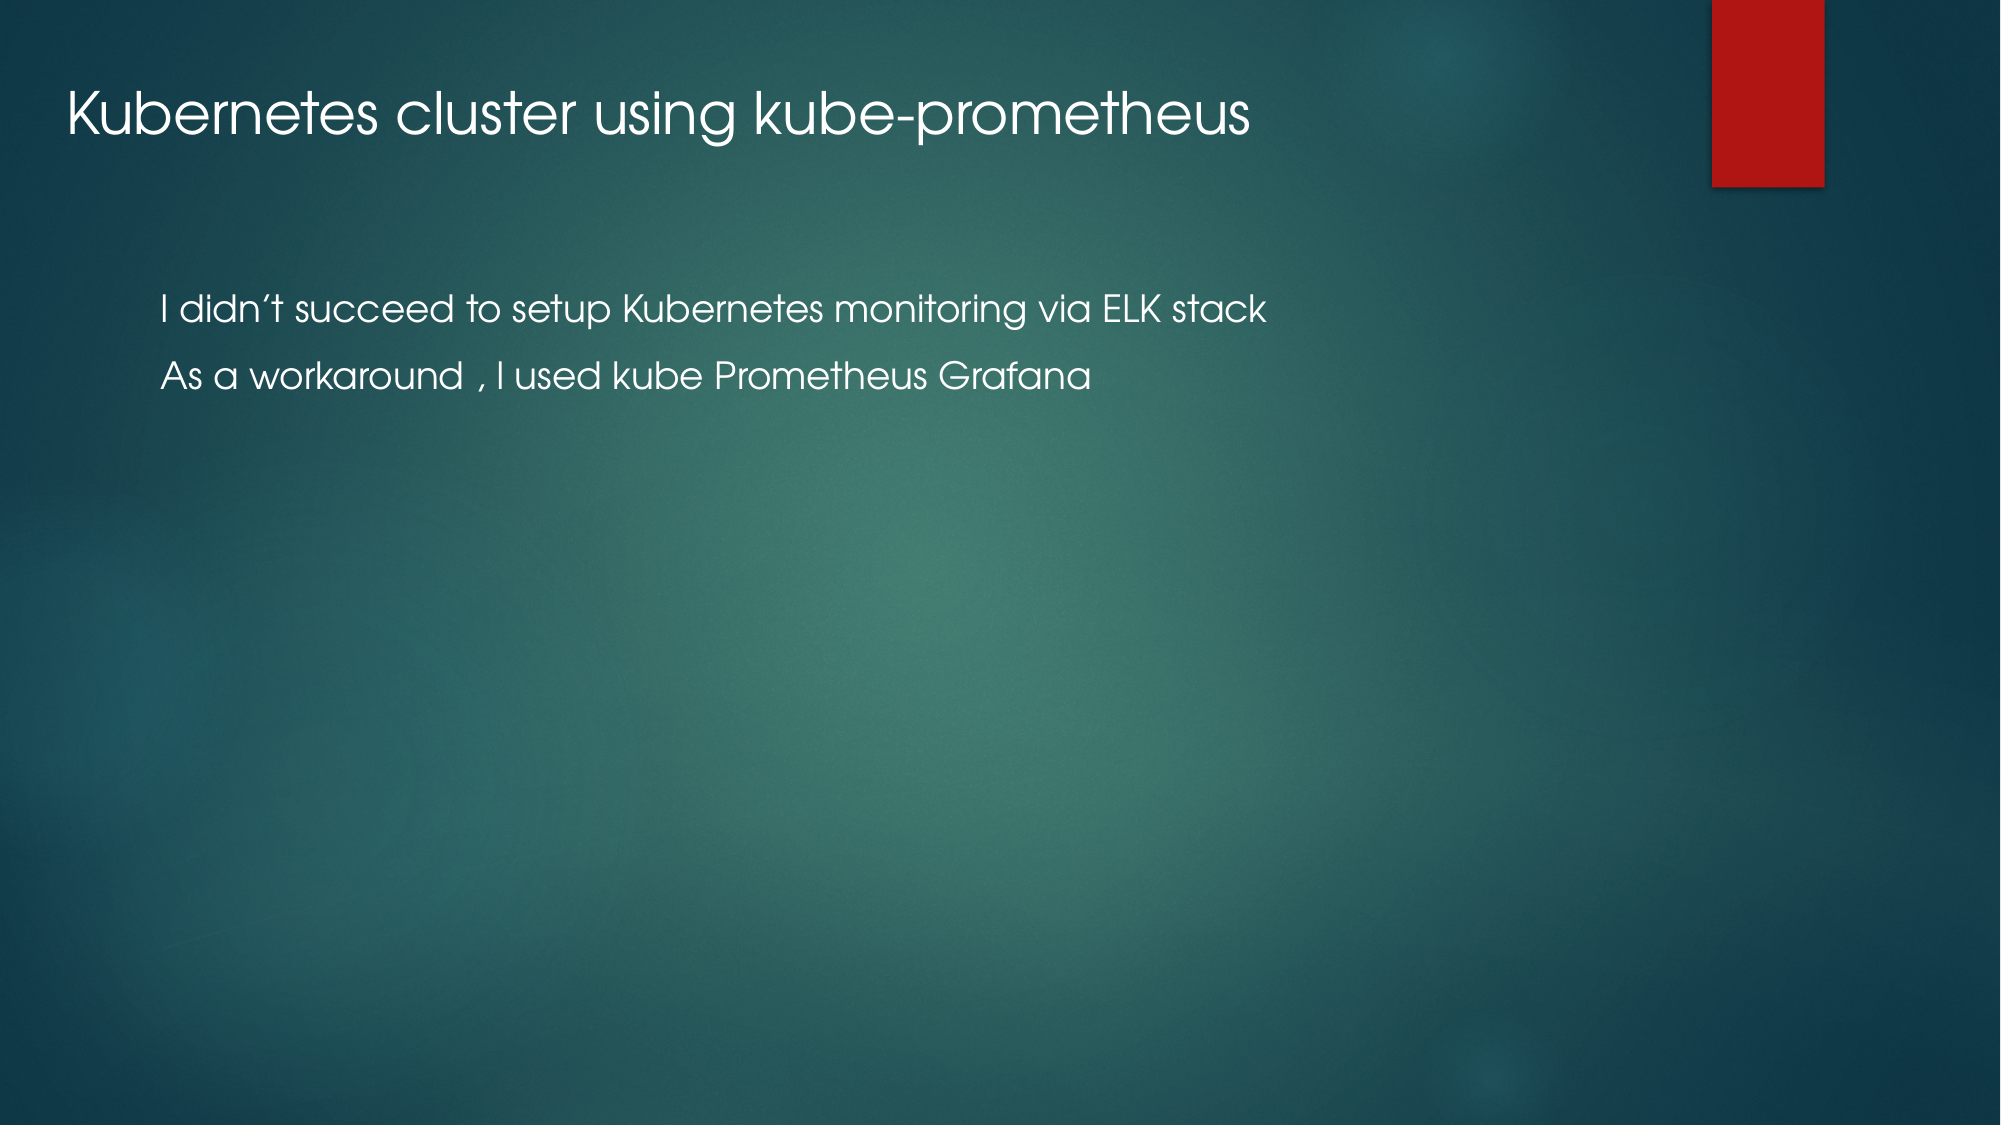

Kubernetes cluster using kube-prometheus
I didn’t succeed to setup Kubernetes monitoring via ELK stack
As a workaround , I used kube Prometheus Grafana